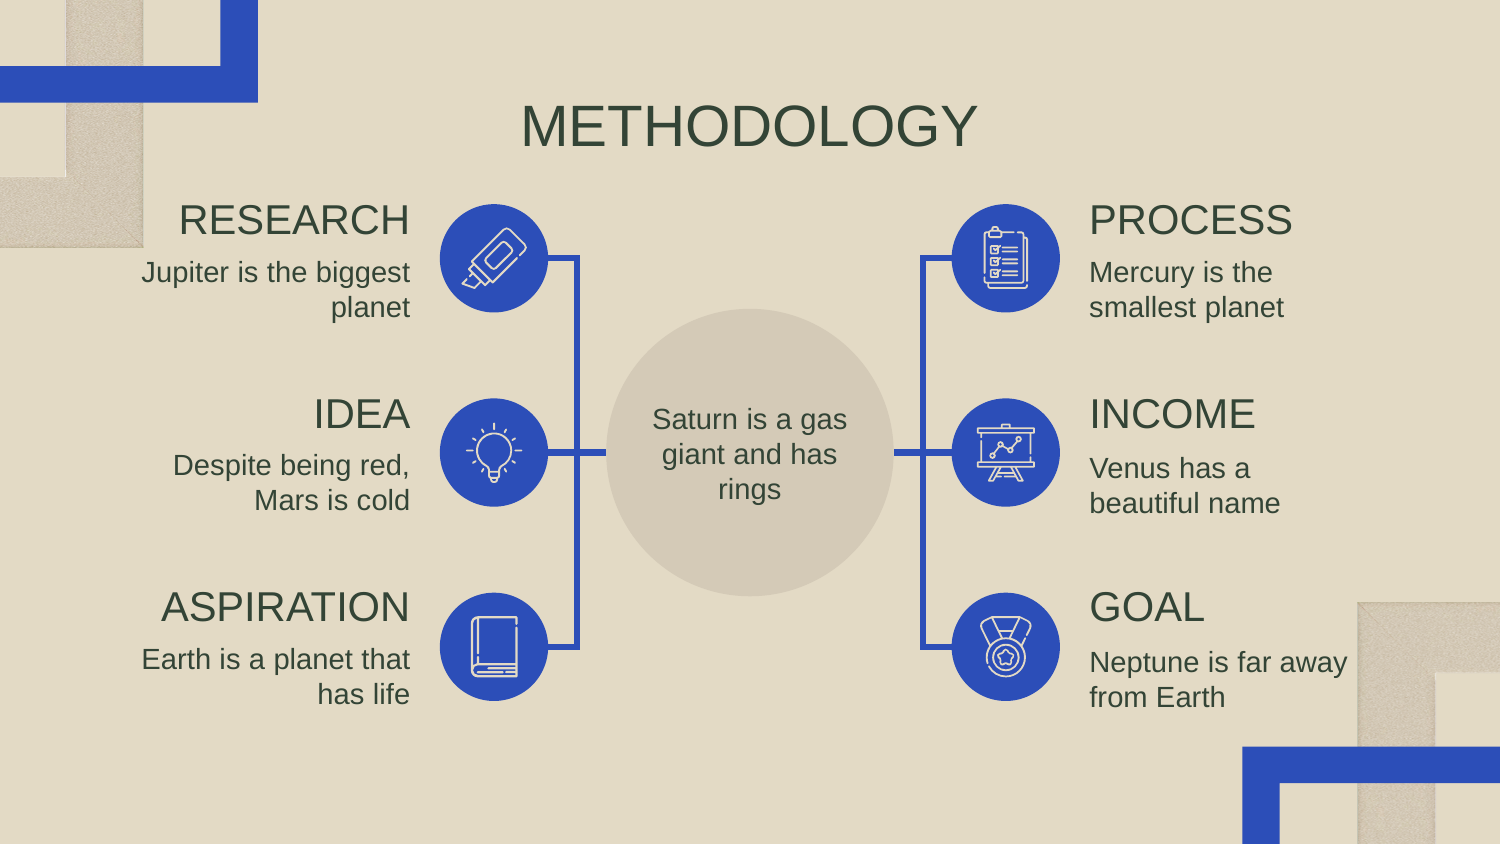

# METHODOLOGY
RESEARCH
PROCESS

Jupiter is the biggest planet
Mercury is the smallest planet
Saturn is a gas giant and has rings
IDEA
INCOME

Despite being red, Mars is cold
Venus has a beautiful name
ASPIRATION
GOAL

Earth is a planet that has life
Neptune is far away from Earth